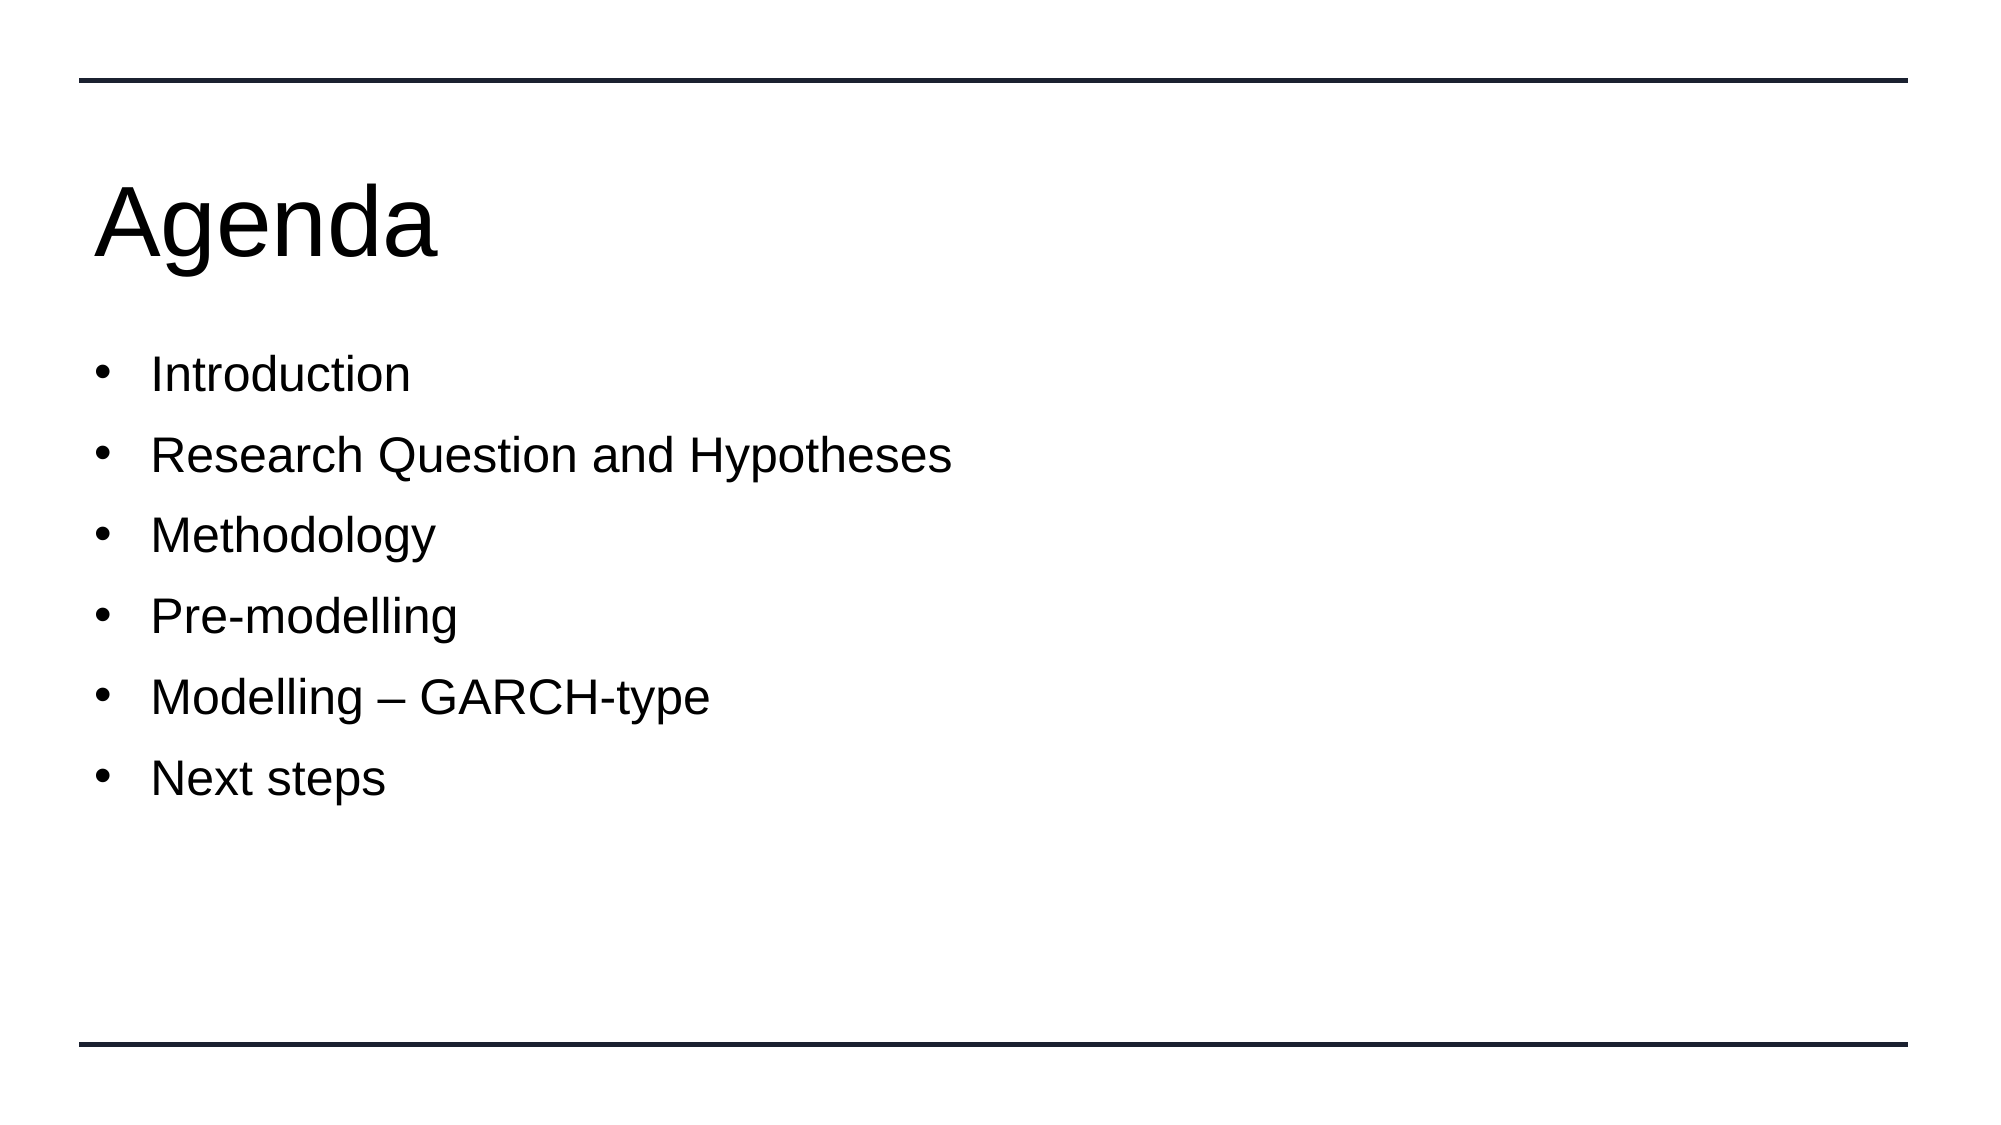

# Agenda
Introduction
Research Question and Hypotheses
Methodology
Pre-modelling
Modelling – GARCH-type
Next steps